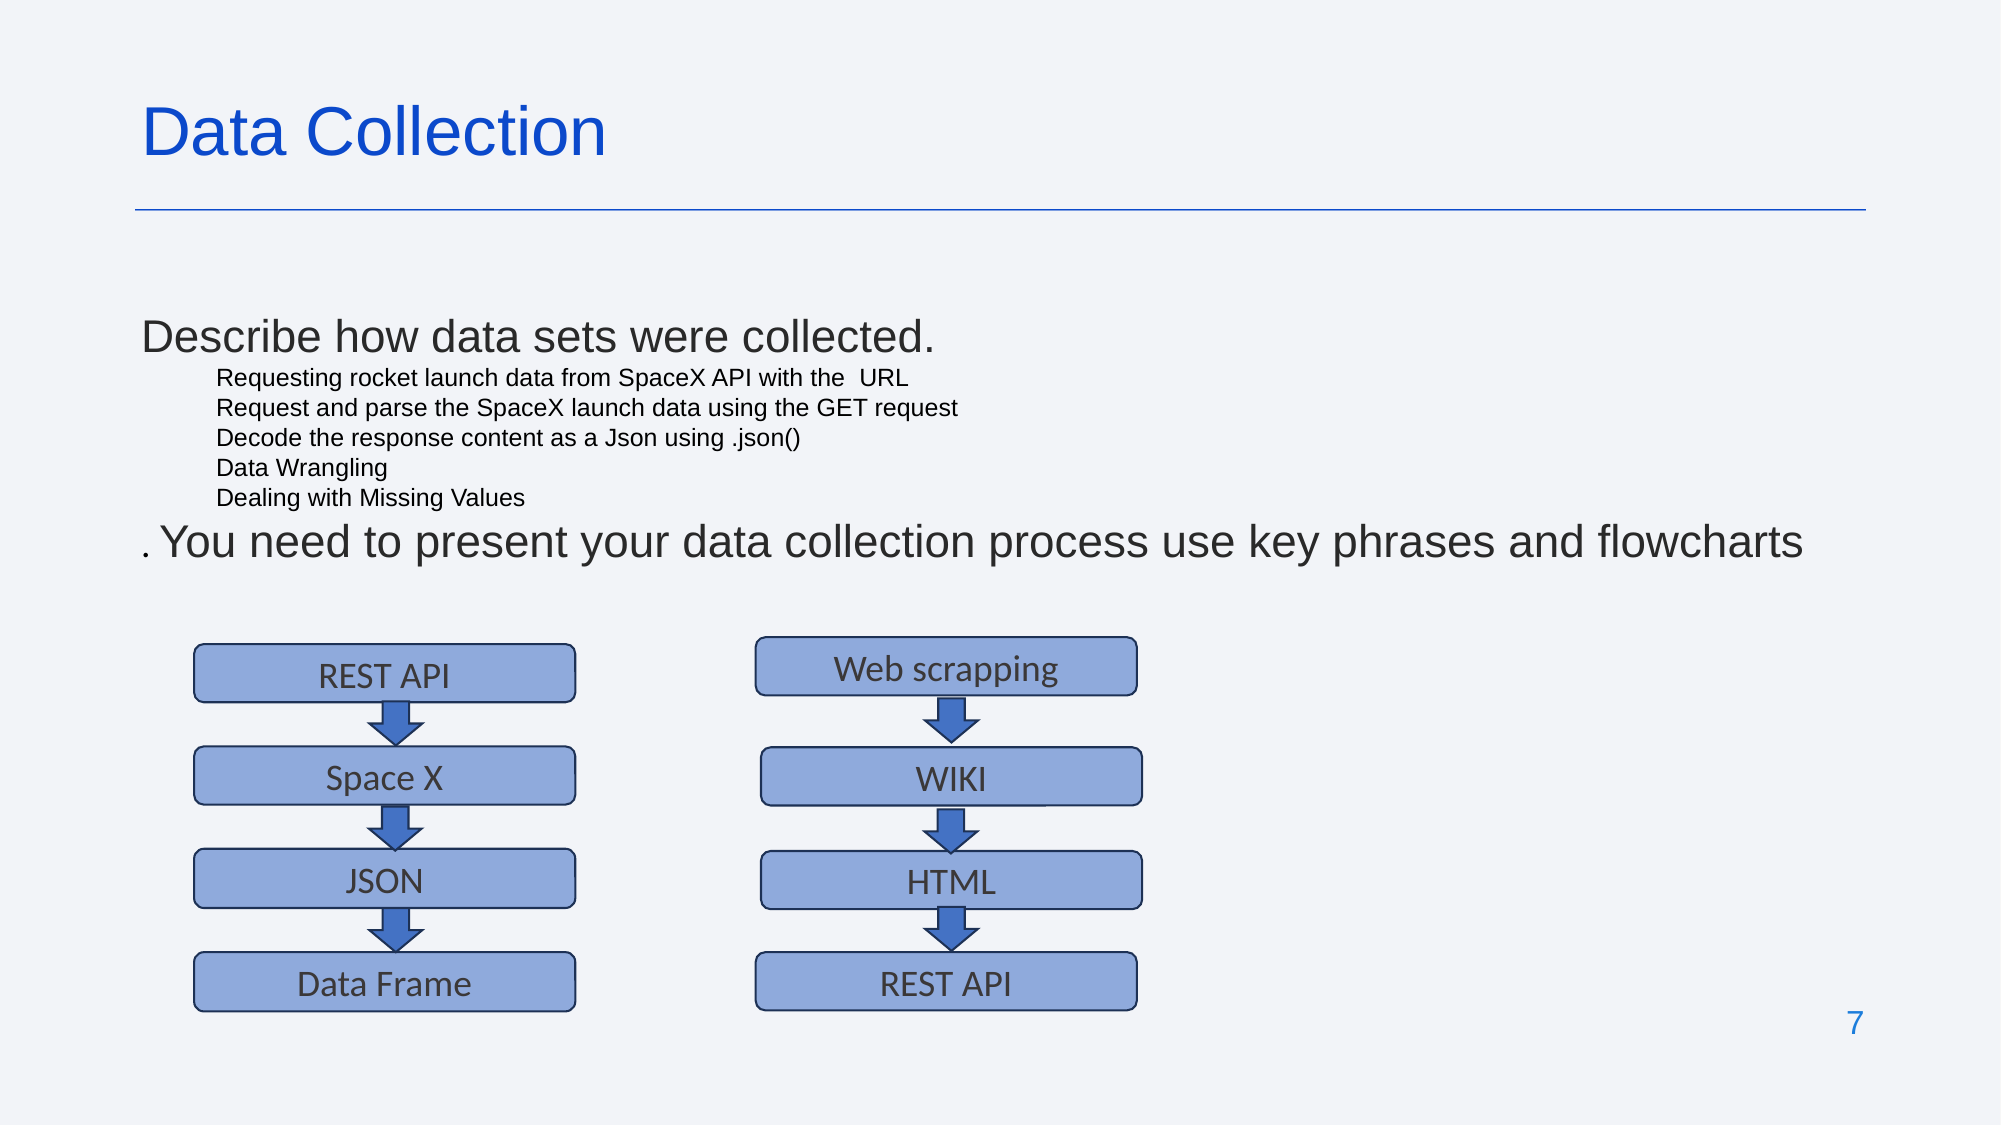

Data Collection
Describe how data sets were collected.
Requesting rocket launch data from SpaceX API with the  URL
Request and parse the SpaceX launch data using the GET request
Decode the response content as a Json using .json()
Data Wrangling
Dealing with Missing Values
. You need to present your data collection process use key phrases and flowcharts

Web scrapping
REST API

Space X
WIKI

JSON
HTML

Data Frame
REST API
7